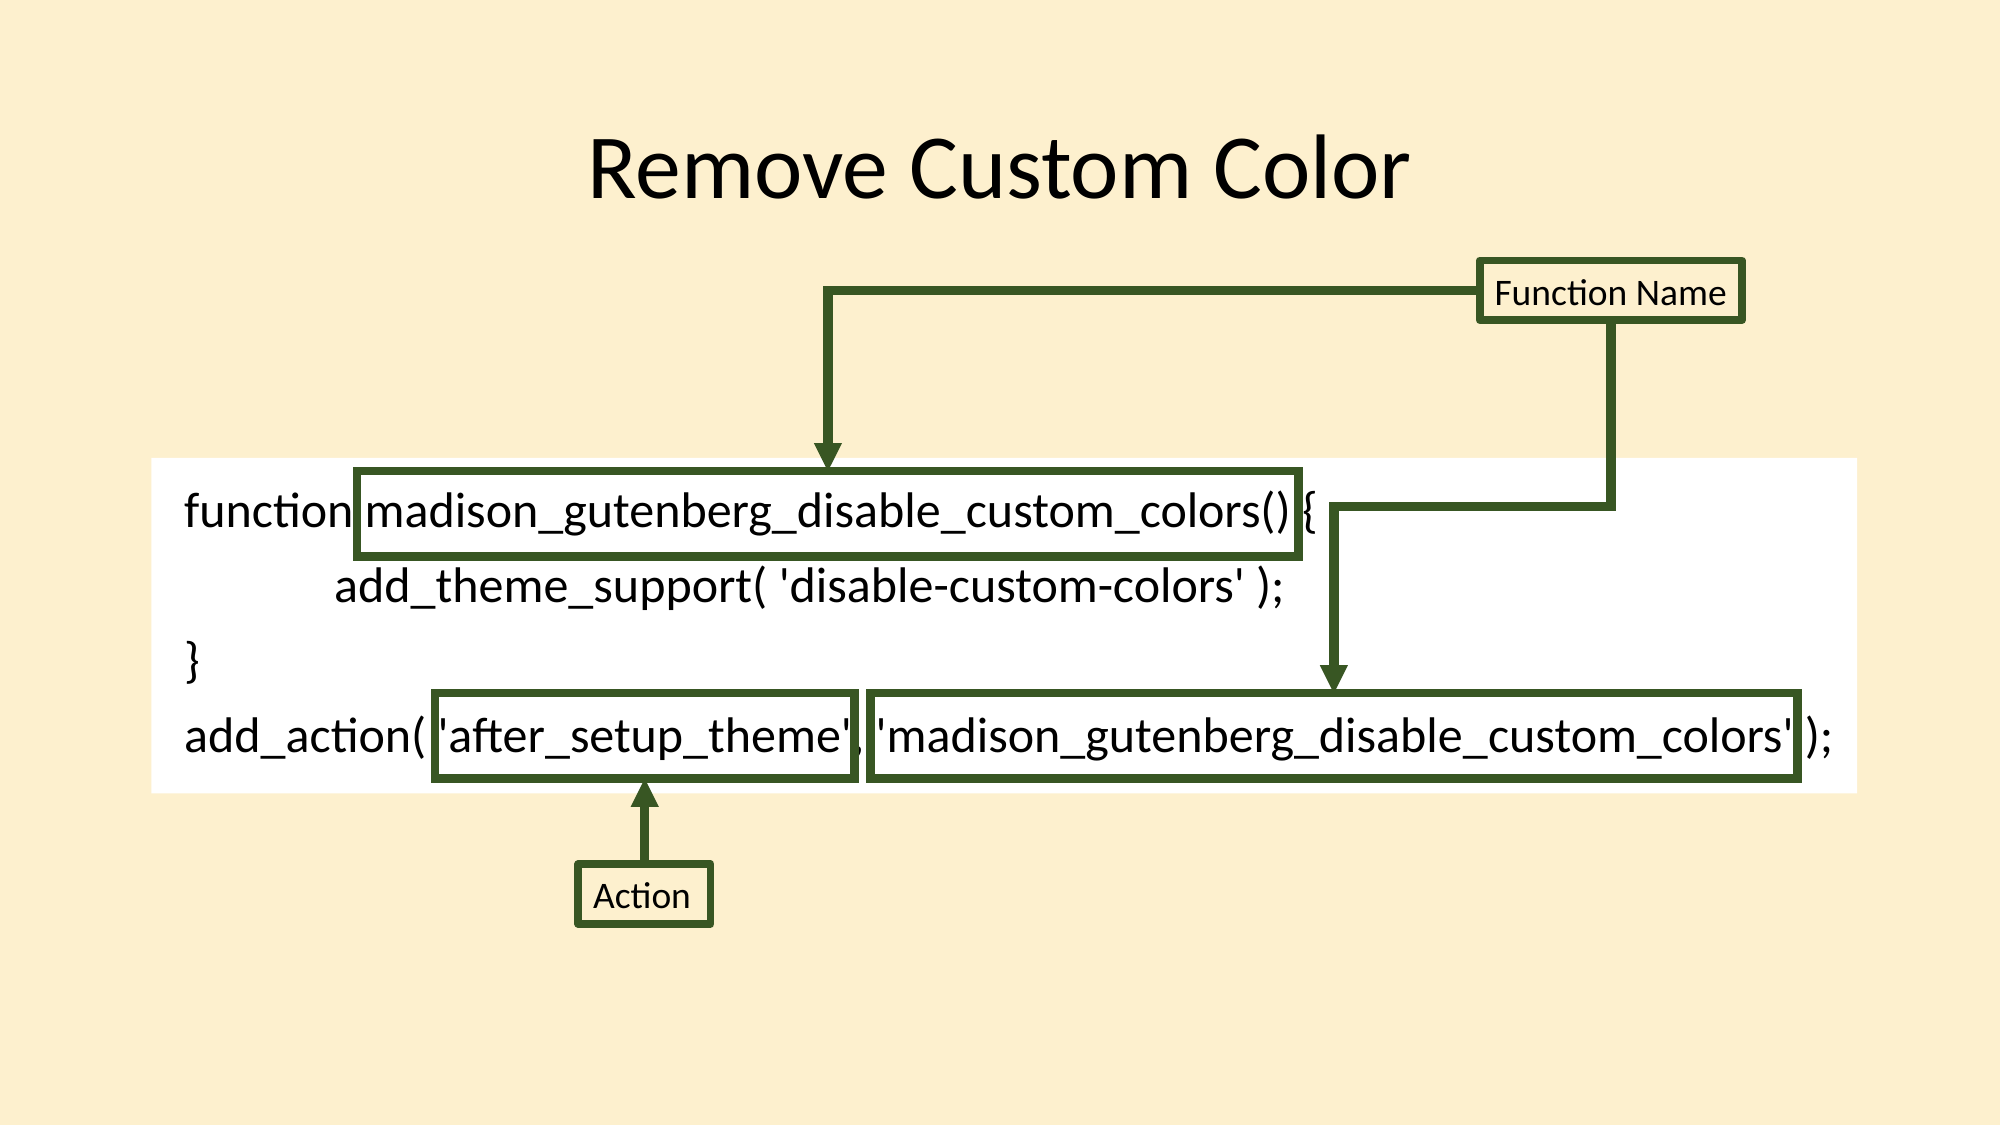

# Remove Custom Color
Function Name

function madison_gutenberg_disable_custom_colors() {
	add_theme_support( 'disable-custom-colors' );
}
add_action( 'after_setup_theme', 'madison_gutenberg_disable_custom_colors' );

Action